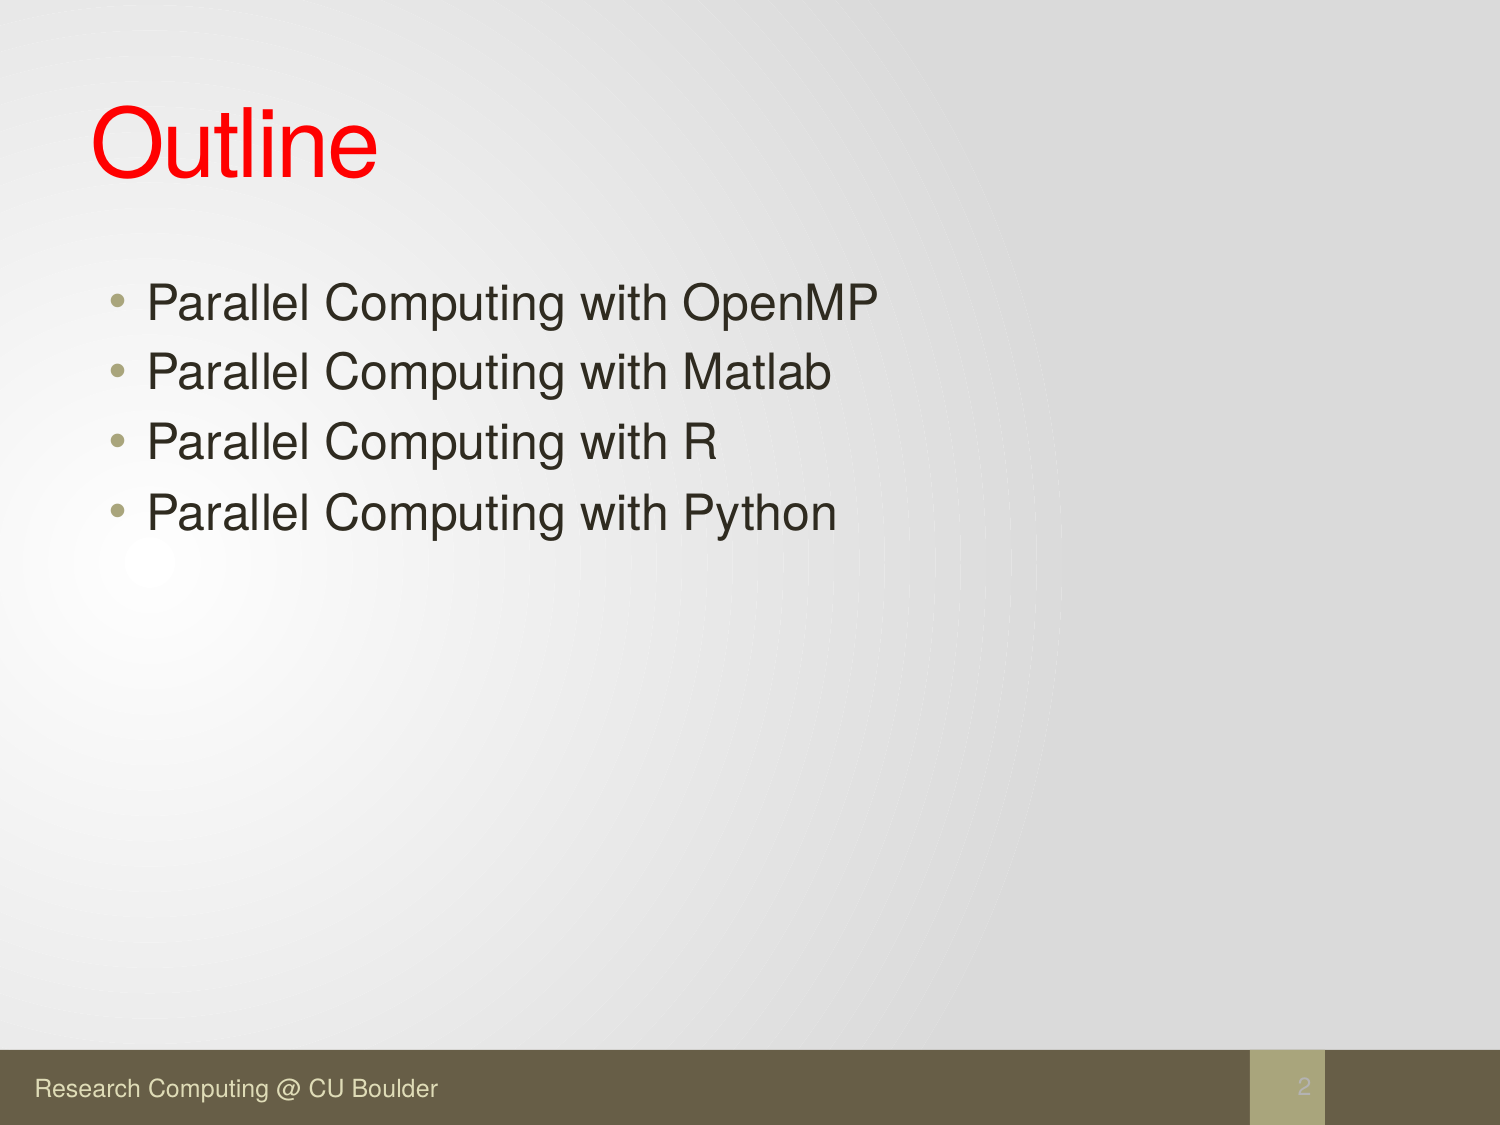

# Outline
Parallel Computing with OpenMP
Parallel Computing with Matlab
Parallel Computing with R
Parallel Computing with Python
2